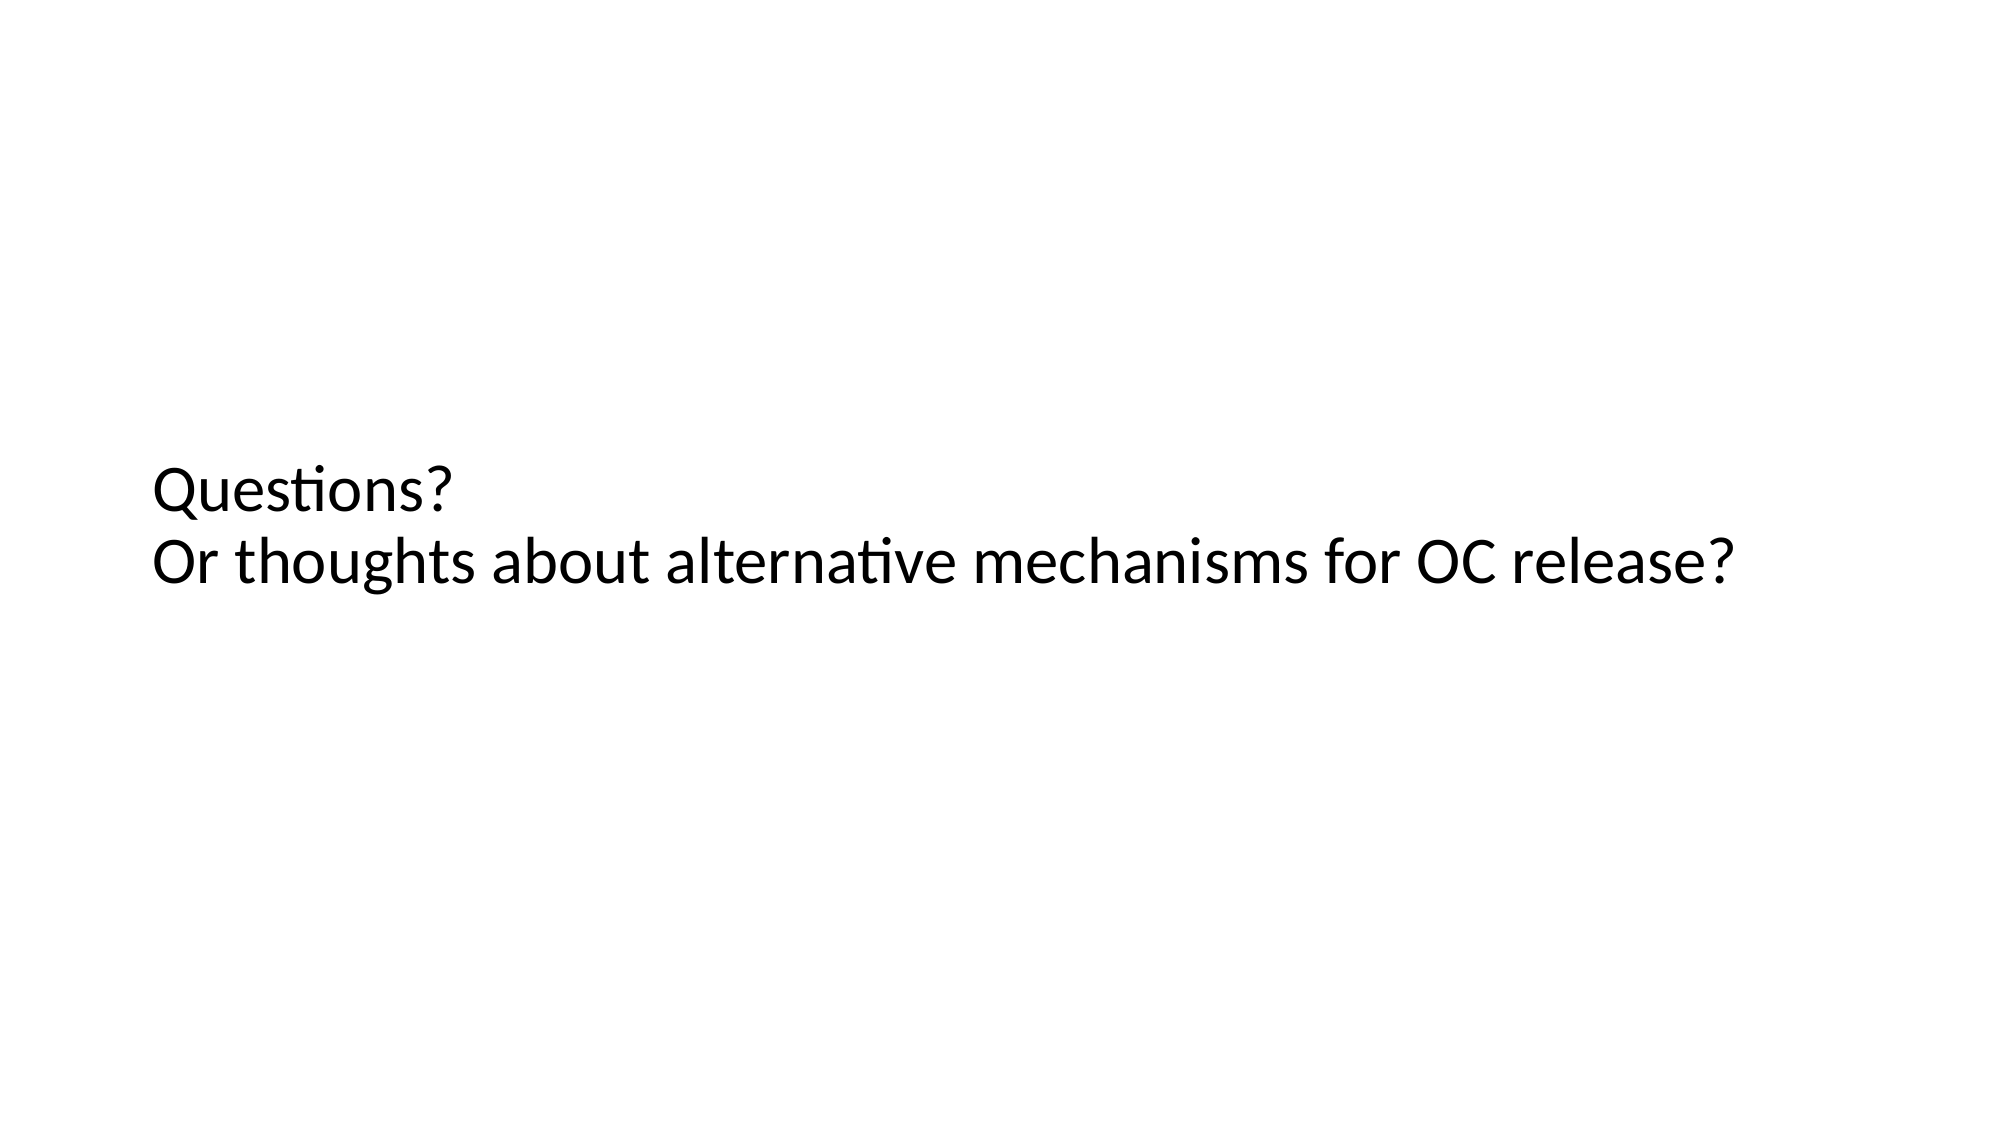

# Questions? Or thoughts about alternative mechanisms for OC release?